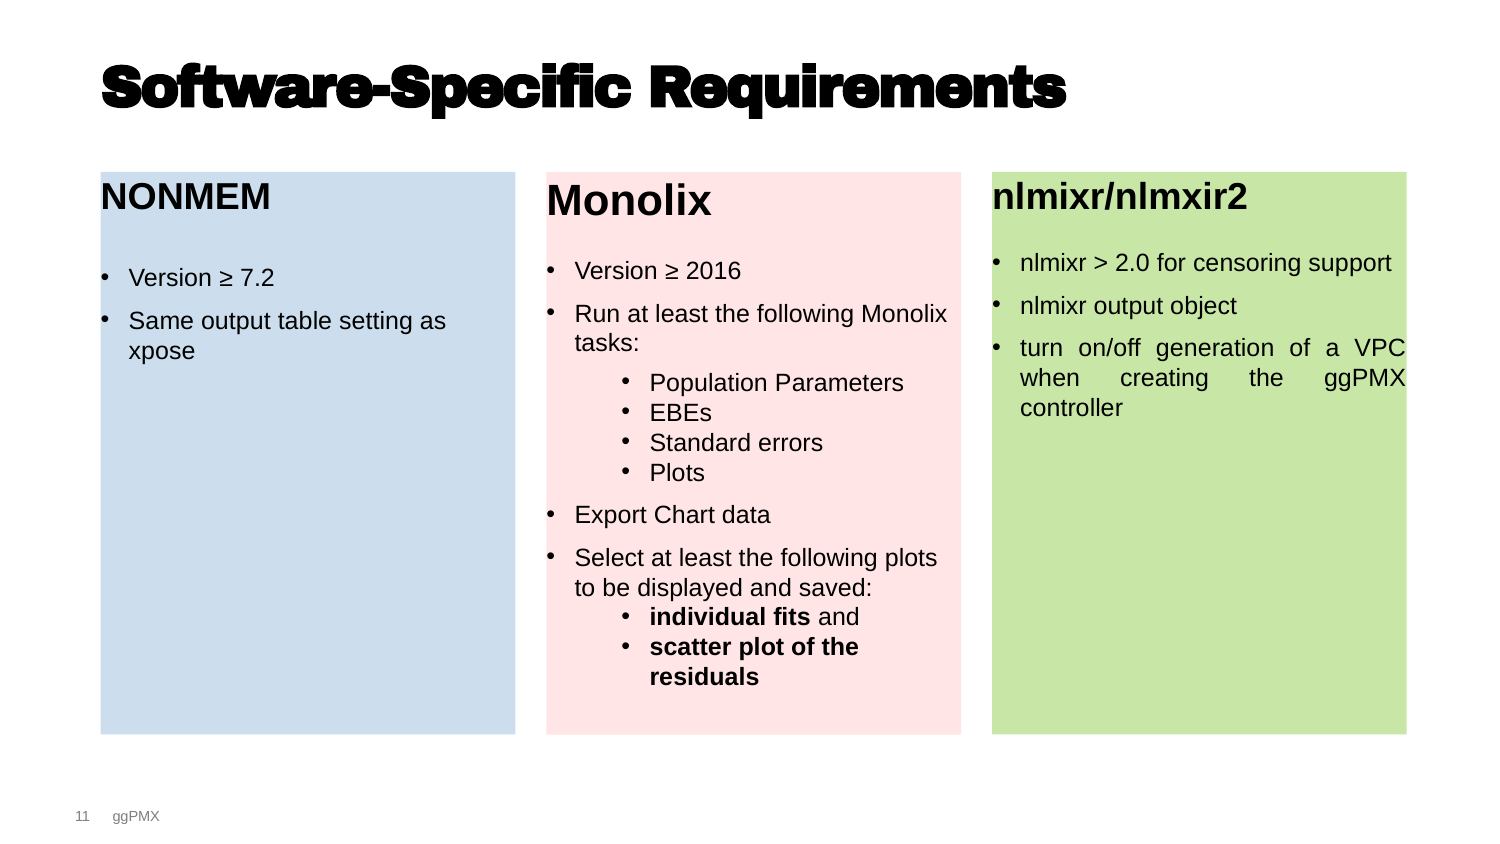

# Software-Specific Requirements
NONMEM

Version ≥ 7.2
Same output table setting as xpose

nlmixr/nlmxir2

nlmixr > 2.0 for censoring support
nlmixr output object
turn on/off generation of a VPC when creating the ggPMX controller

Monolix

Version ≥ 2016
Run at least the following Monolix tasks:
Population Parameters
EBEs
Standard errors
Plots
Export Chart data
Select at least the following plots to be displayed and saved:
individual fits and
scatter plot of the residuals

11
ggPMX